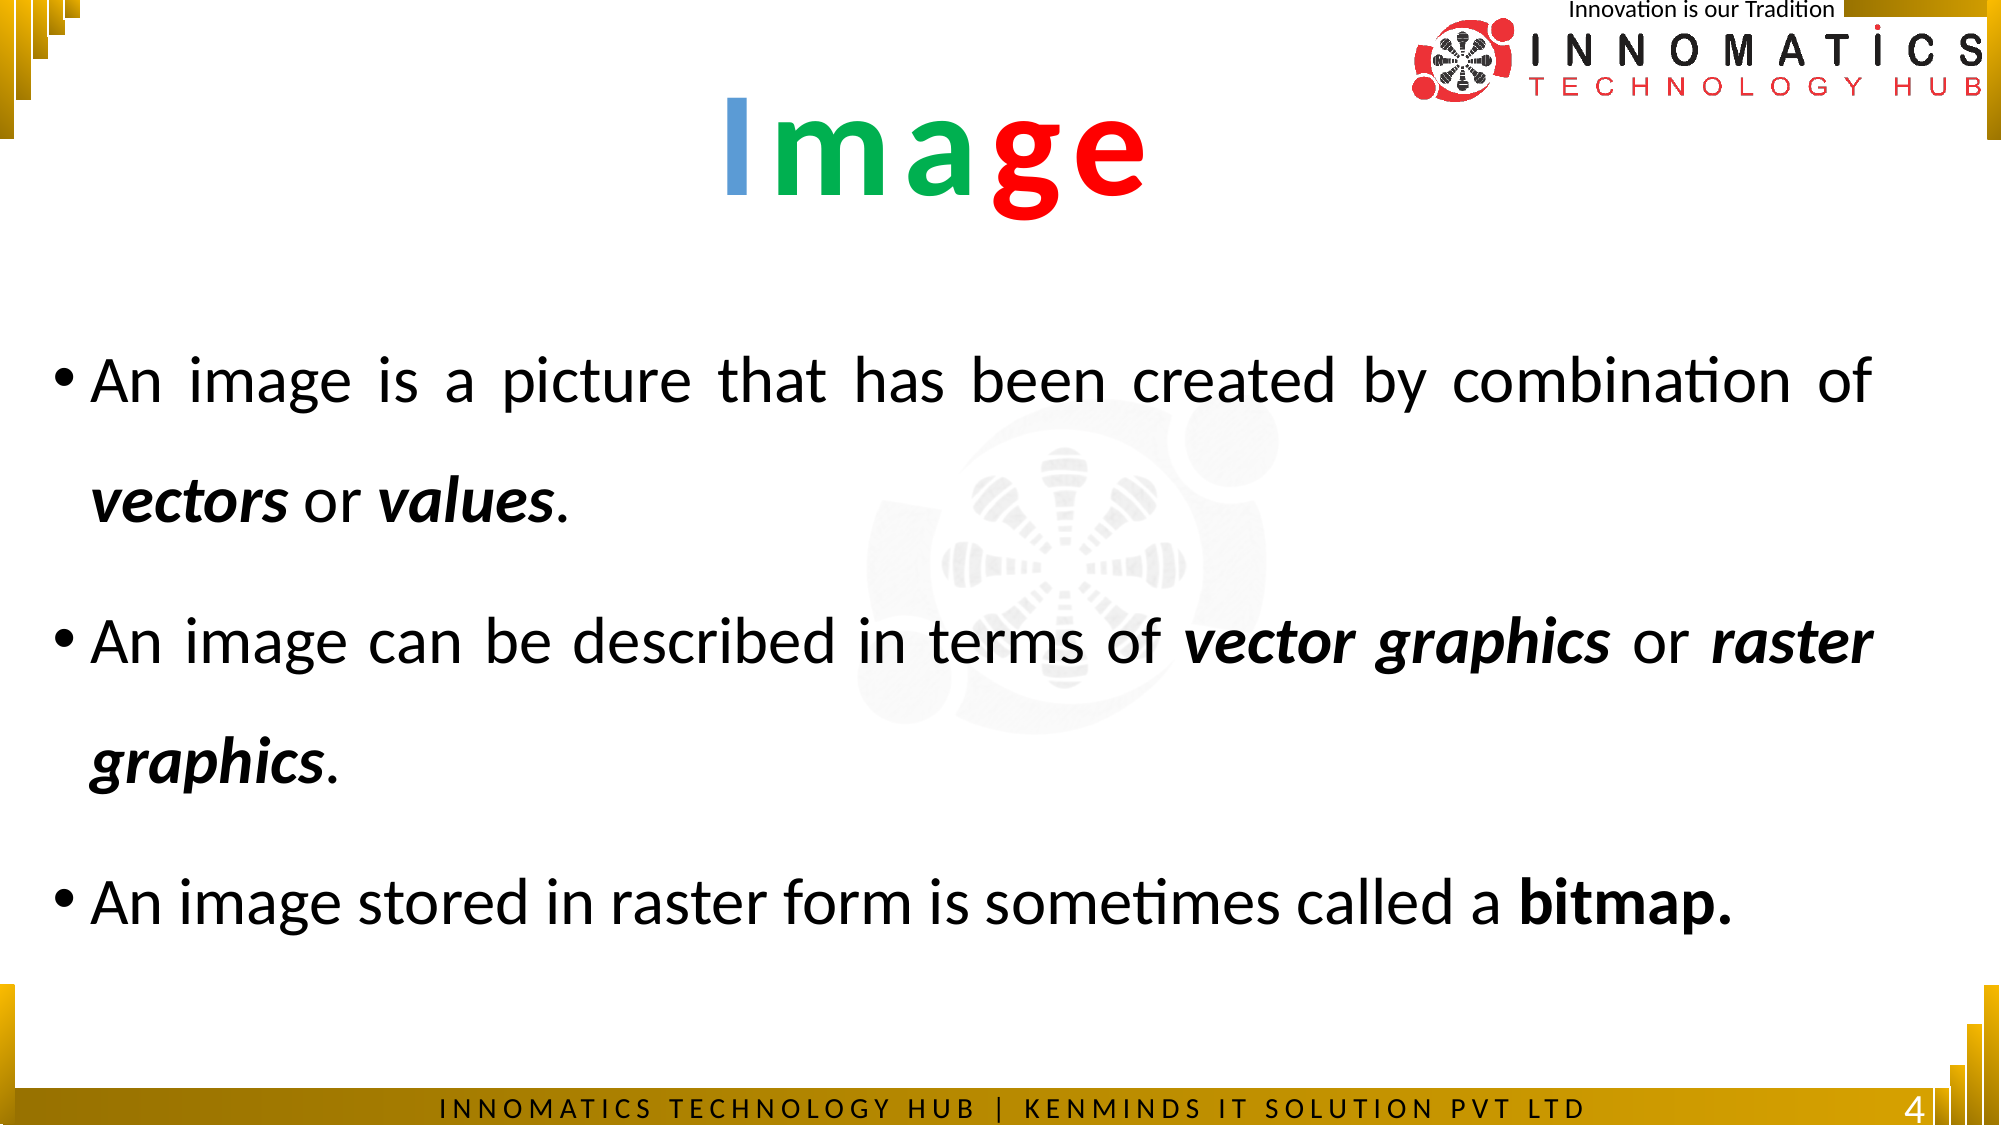

# Image
An image is a picture that has been created by combination of vectors or values.
An image can be described in terms of vector graphics or raster graphics.
An image stored in raster form is sometimes called a bitmap.